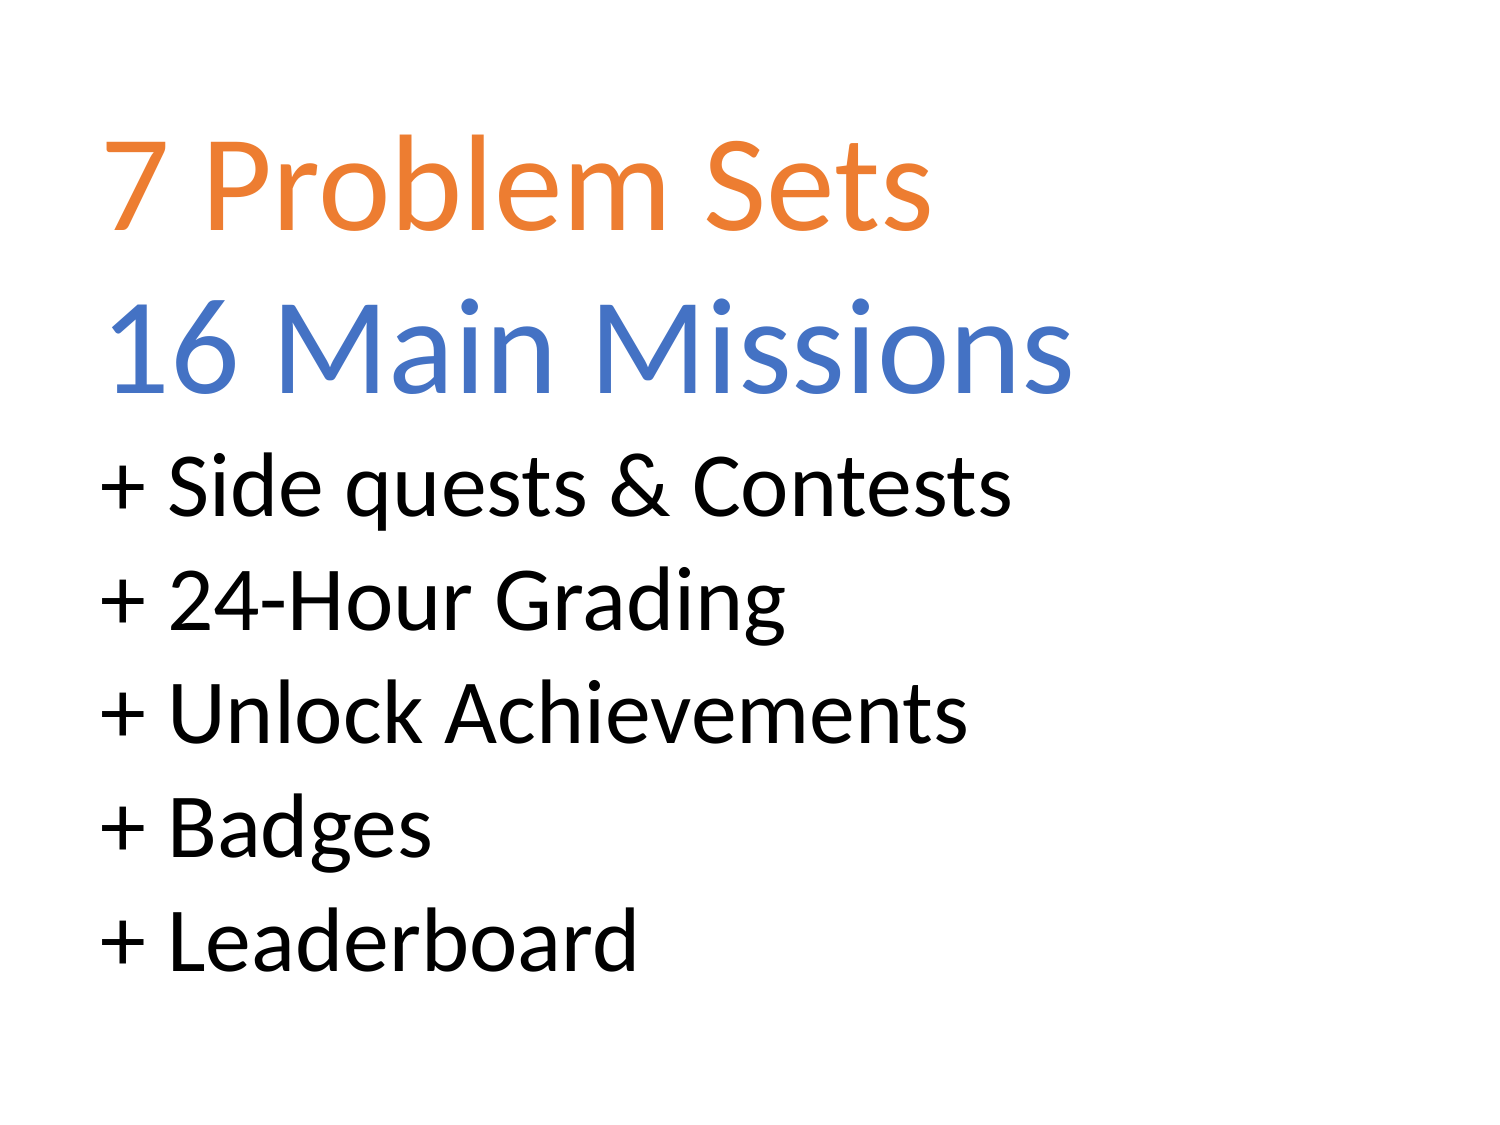

7 Problem Sets
16 Main Missions
+ Side quests & Contests
+ 24-Hour Grading
+ Unlock Achievements
+ Badges
+ Leaderboard